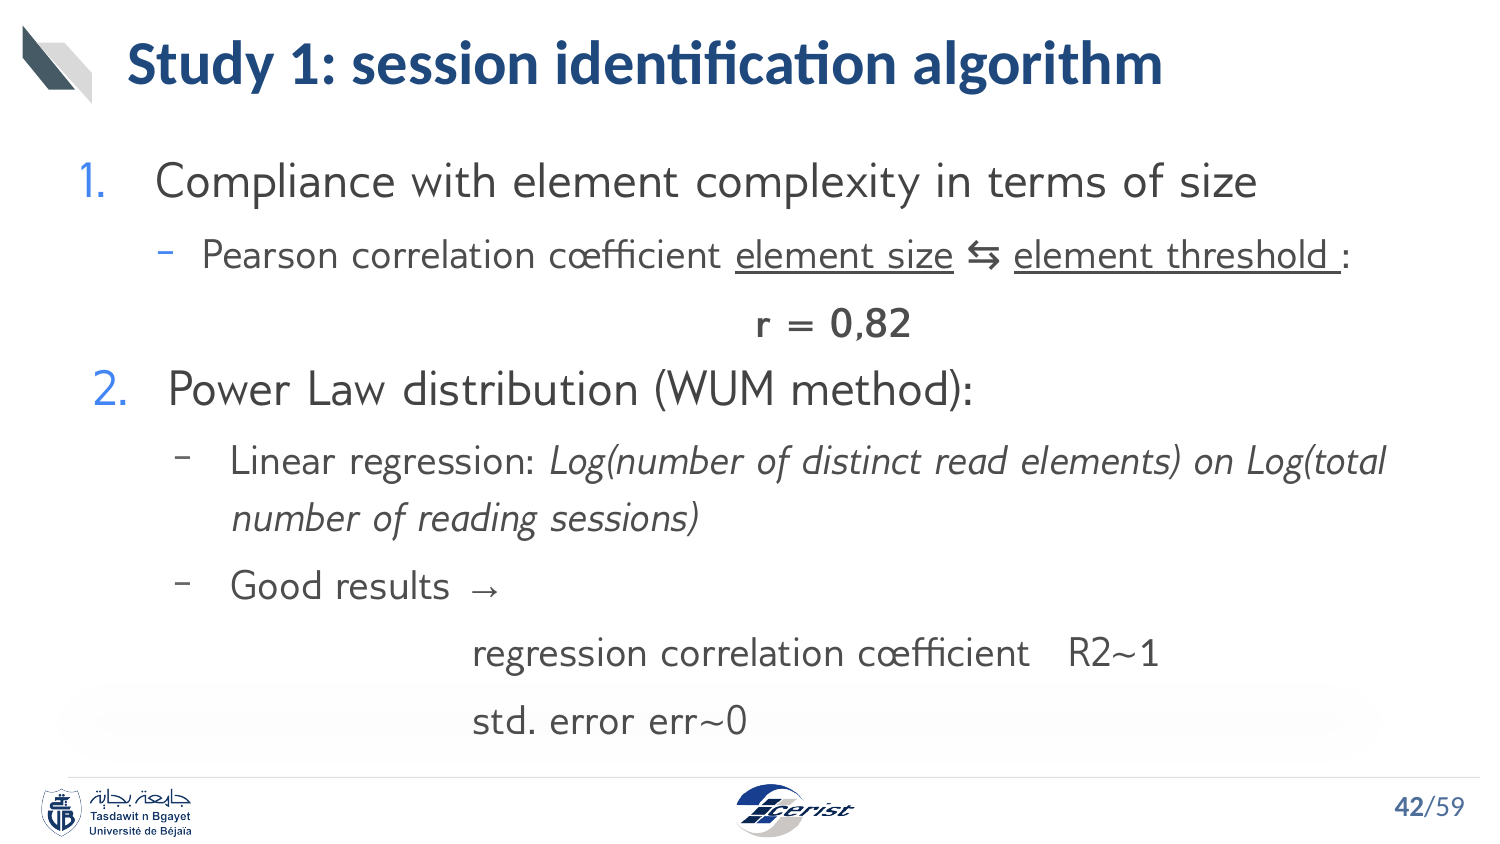

# Study 1: session identification algorithm
Compliance with element complexity in terms of size
Pearson correlation coefficient element size ⇆ element threshold :
				r = 0,82
Power Law distribution (WUM method):
Linear regression: Log(number of distinct read elements) on Log(total number of reading sessions)
Good results →
		regression correlation coefficient   R2~1
		std. error err~0
42/59